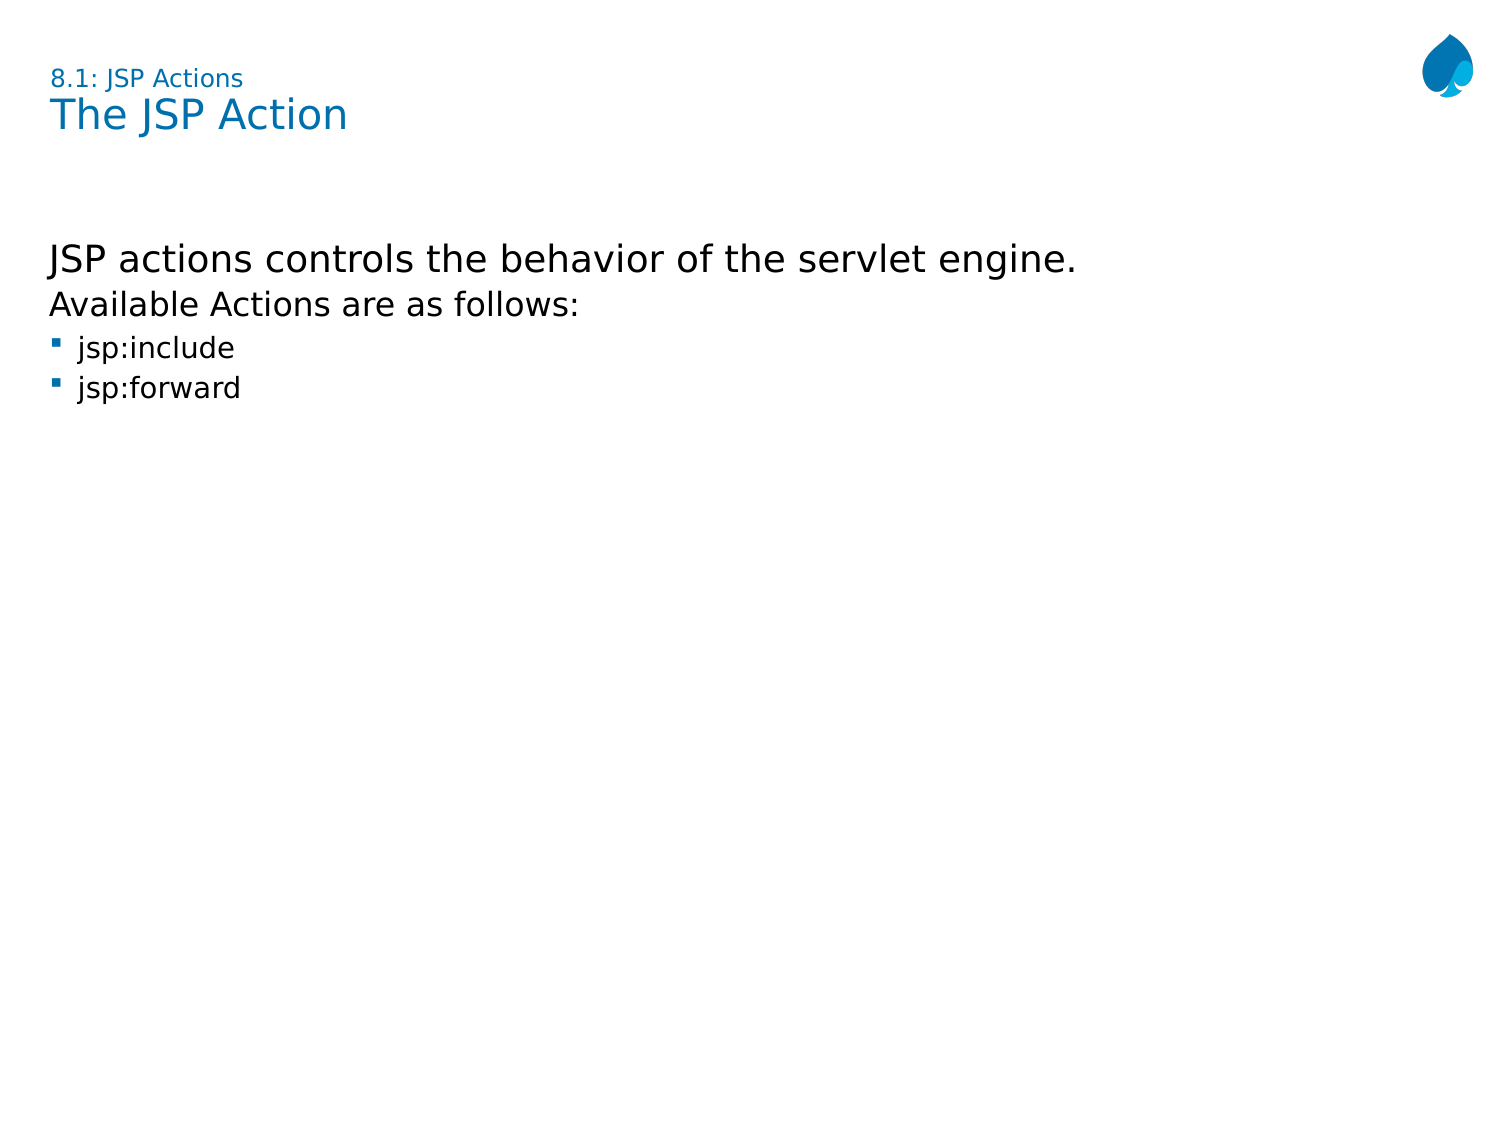

# 8.1: JSP Actions The JSP Action
JSP actions controls the behavior of the servlet engine.
Available Actions are as follows:
jsp:include
jsp:forward